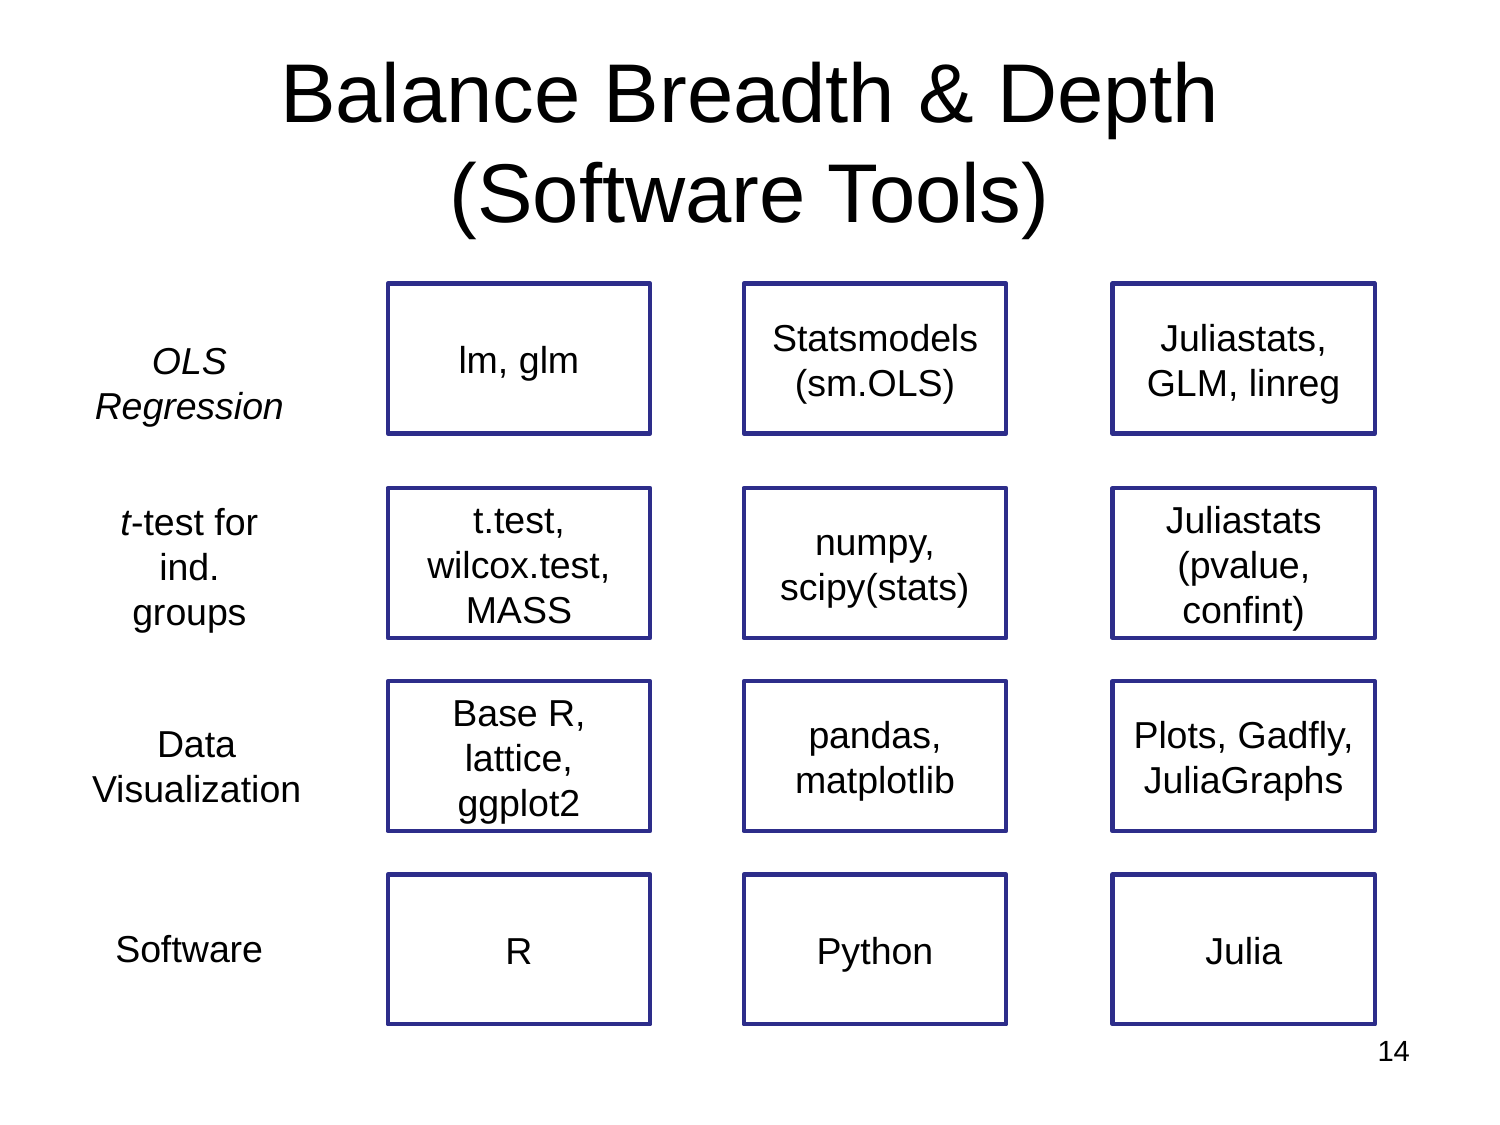

# Balance Breadth & Depth (Software Tools)
lm, glm
Statsmodels (sm.OLS)
Juliastats, GLM, linreg
OLS
Regression
t.test, wilcox.test, MASS
numpy,
scipy(stats)
Juliastats (pvalue, confint)
t-test for
ind.
groups
Base R, lattice, ggplot2
pandas, matplotlib
Plots, Gadfly, JuliaGraphs
Data
Visualization
R
Python
Julia
Software
14